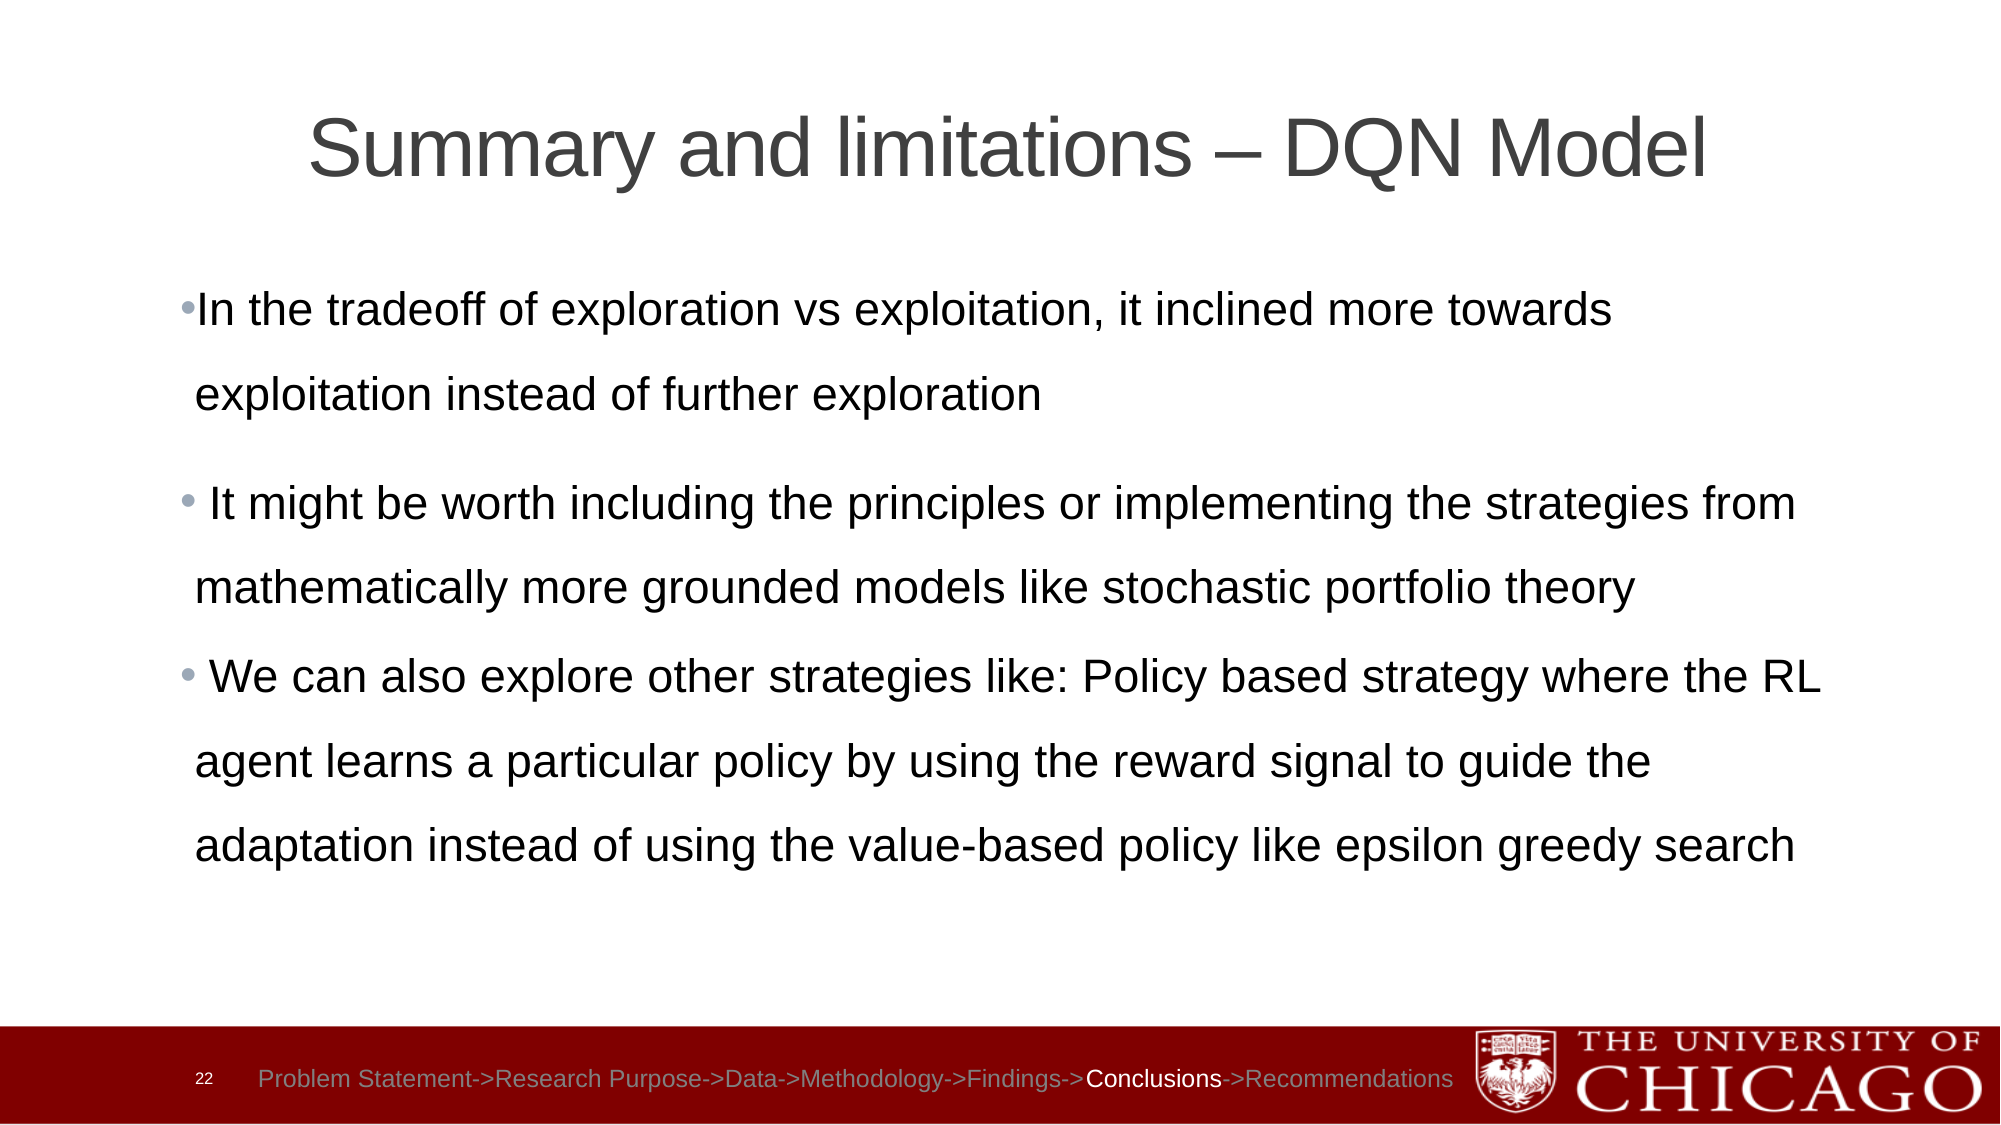

# Summary and limitations – DQN Model
In the tradeoff of exploration vs exploitation, it inclined more towards exploitation instead of further exploration
 It might be worth including the principles or implementing the strategies from mathematically more grounded models like stochastic portfolio theory
 We can also explore other strategies like: Policy based strategy where the RL agent learns a particular policy by using the reward signal to guide the adaptation instead of using the value-based policy like epsilon greedy search

22
Problem Statement->Research Purpose->Data->Methodology->Findings->Conclusions->Recommendations​